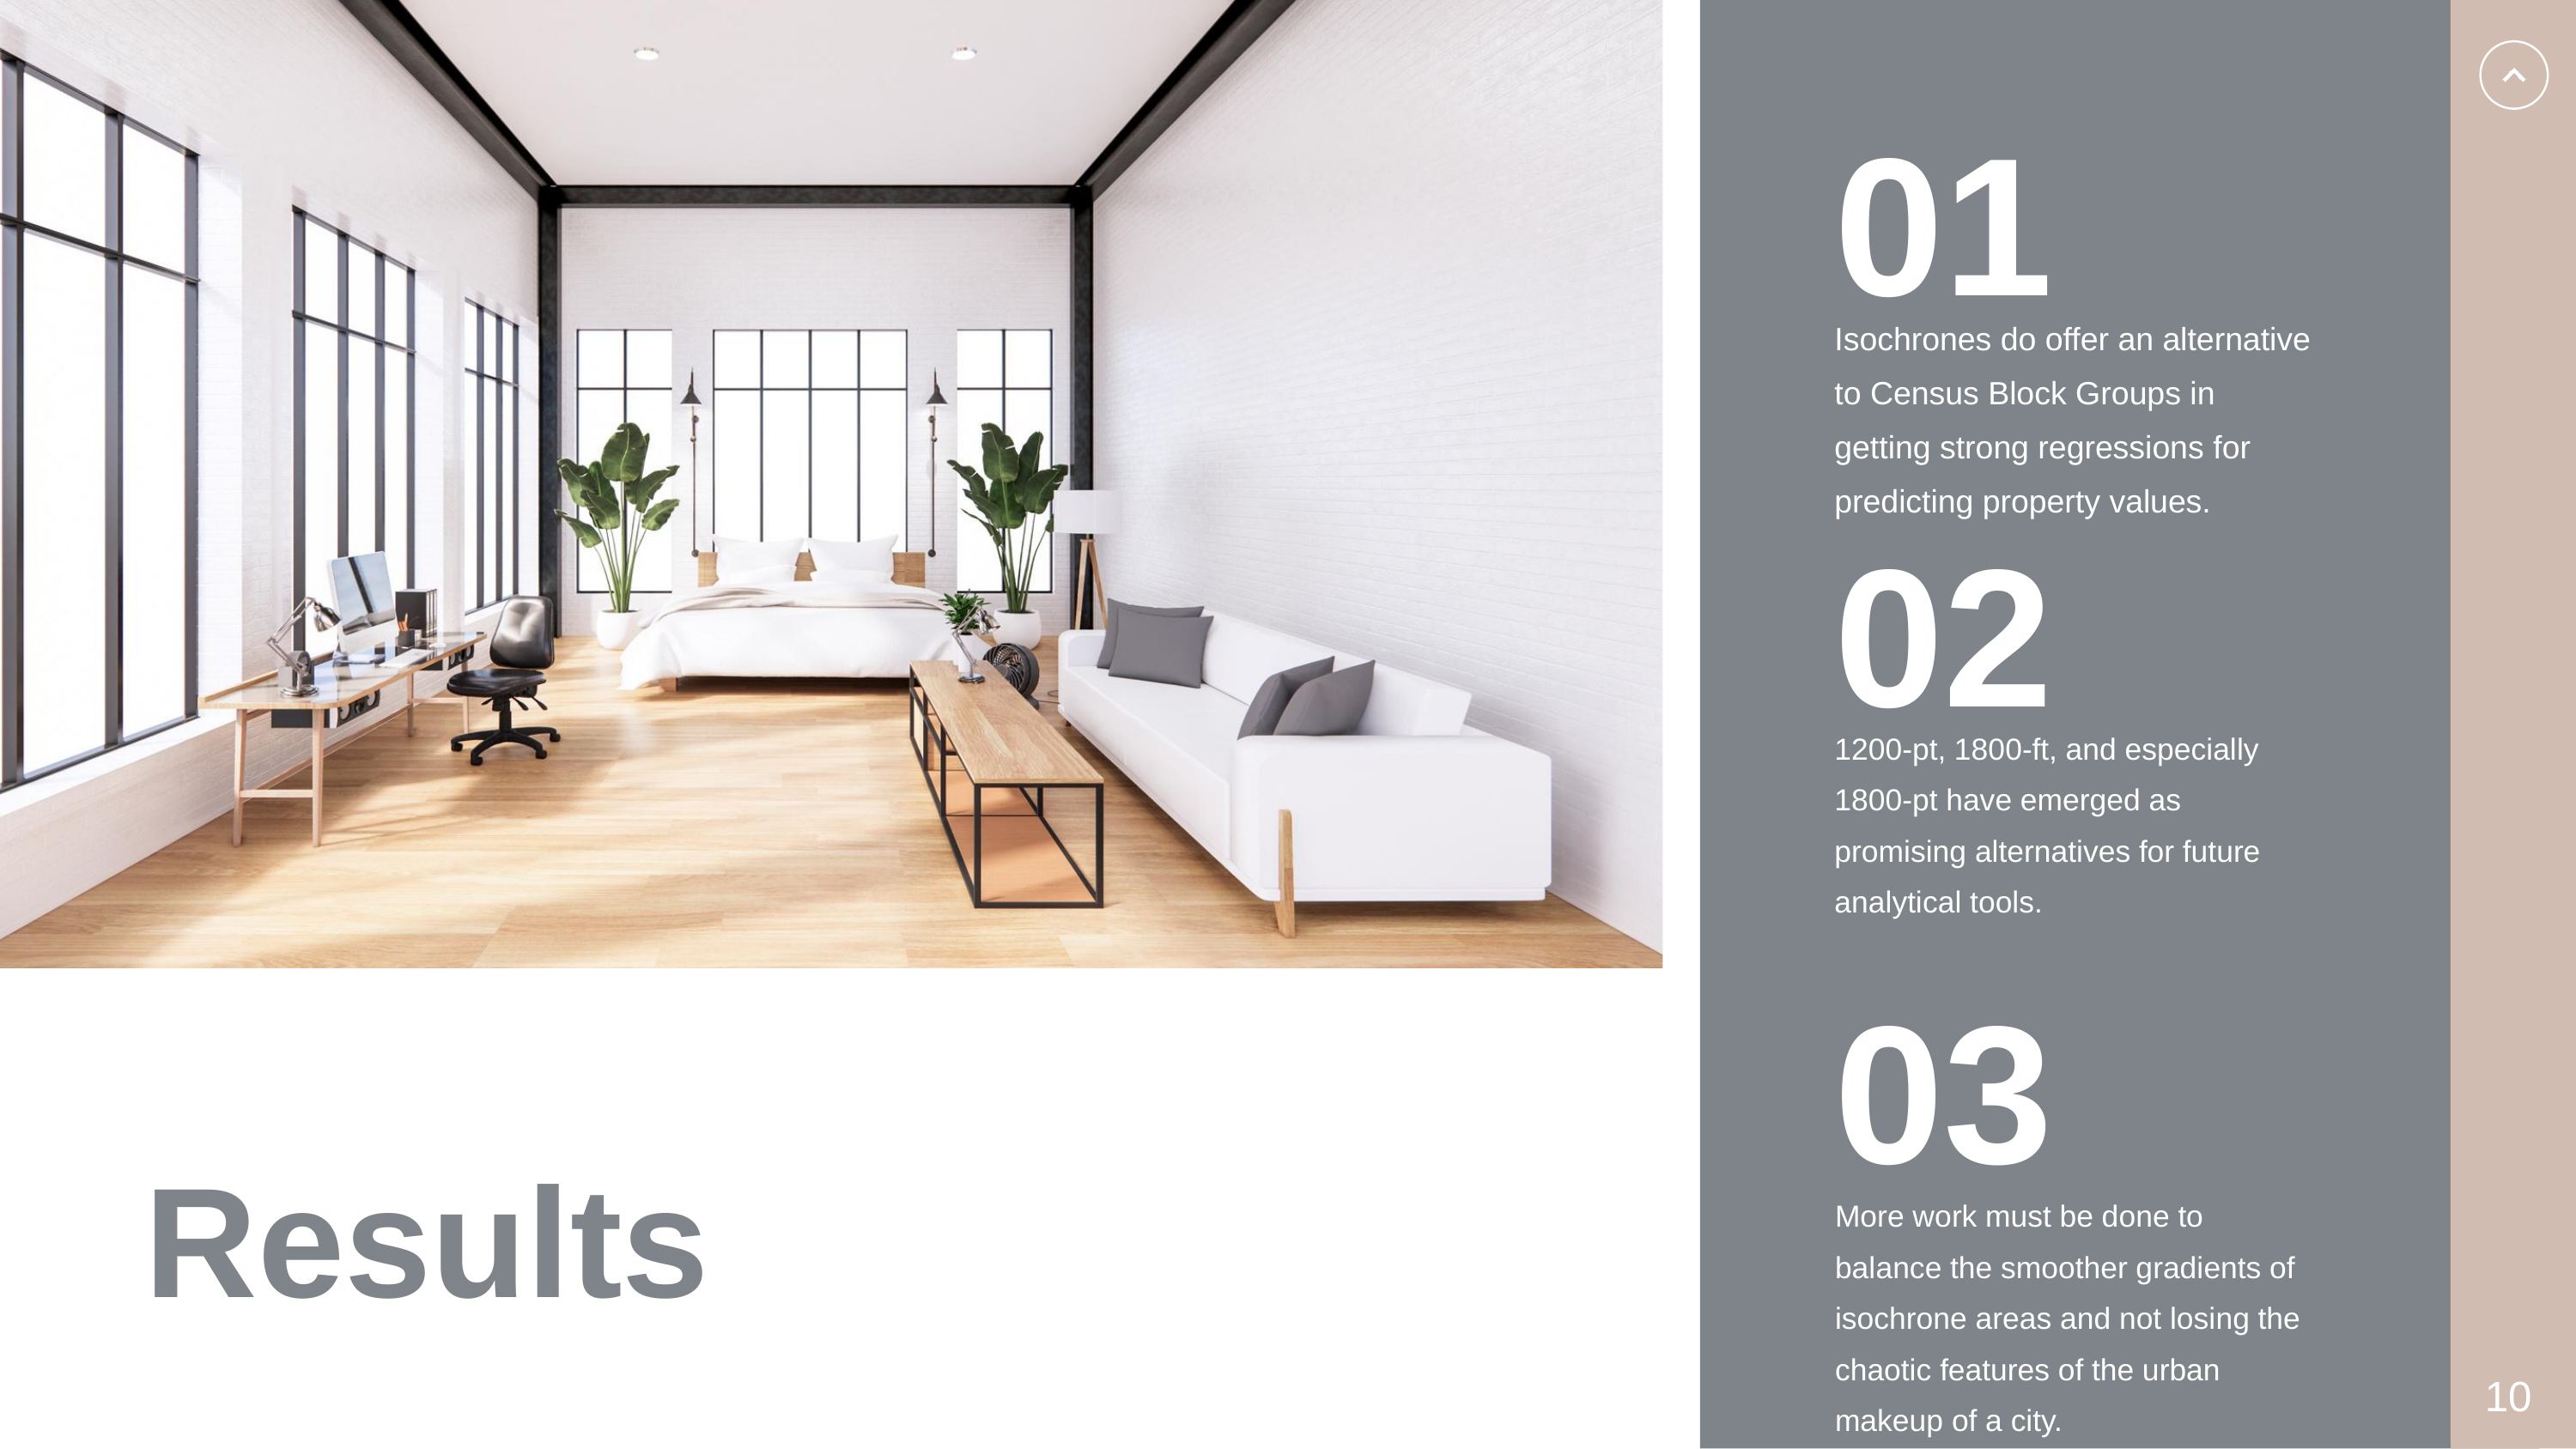

01
Isochrones do offer an alternative to Census Block Groups in getting strong regressions for predicting property values.
02
1200-pt, 1800-ft, and especially 1800-pt have emerged as promising alternatives for future analytical tools.
03
Results
More work must be done to balance the smoother gradients of isochrone areas and not losing the chaotic features of the urban makeup of a city.

10